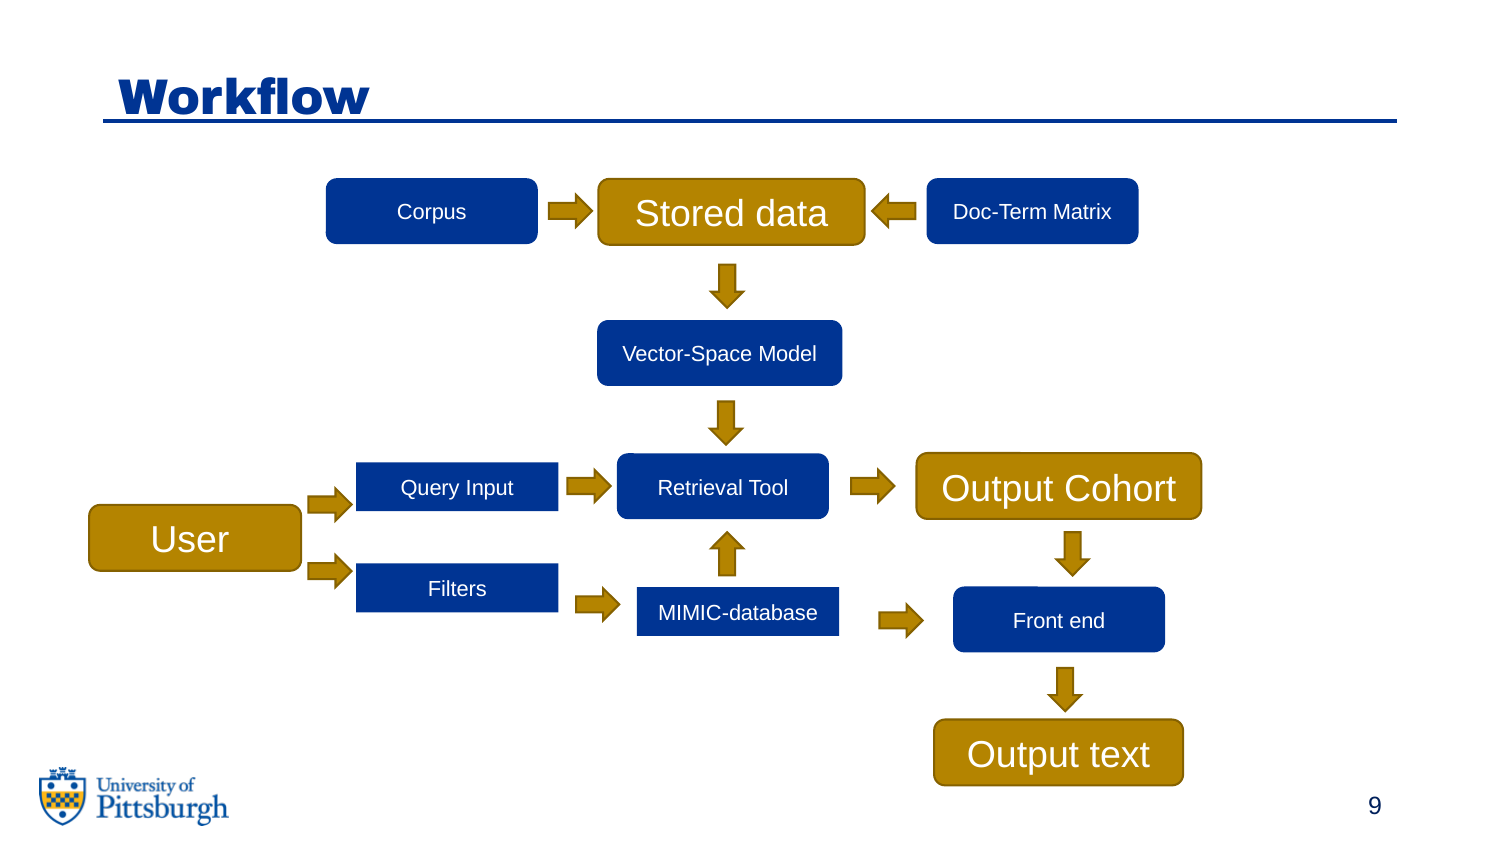

# Workflow
Corpus
Doc-Term Matrix
Stored data

Vector-Space Model

Output Cohort
Retrieval Tool
Query Input

User

Filters
Front end
MIMIC-database

Output text
9